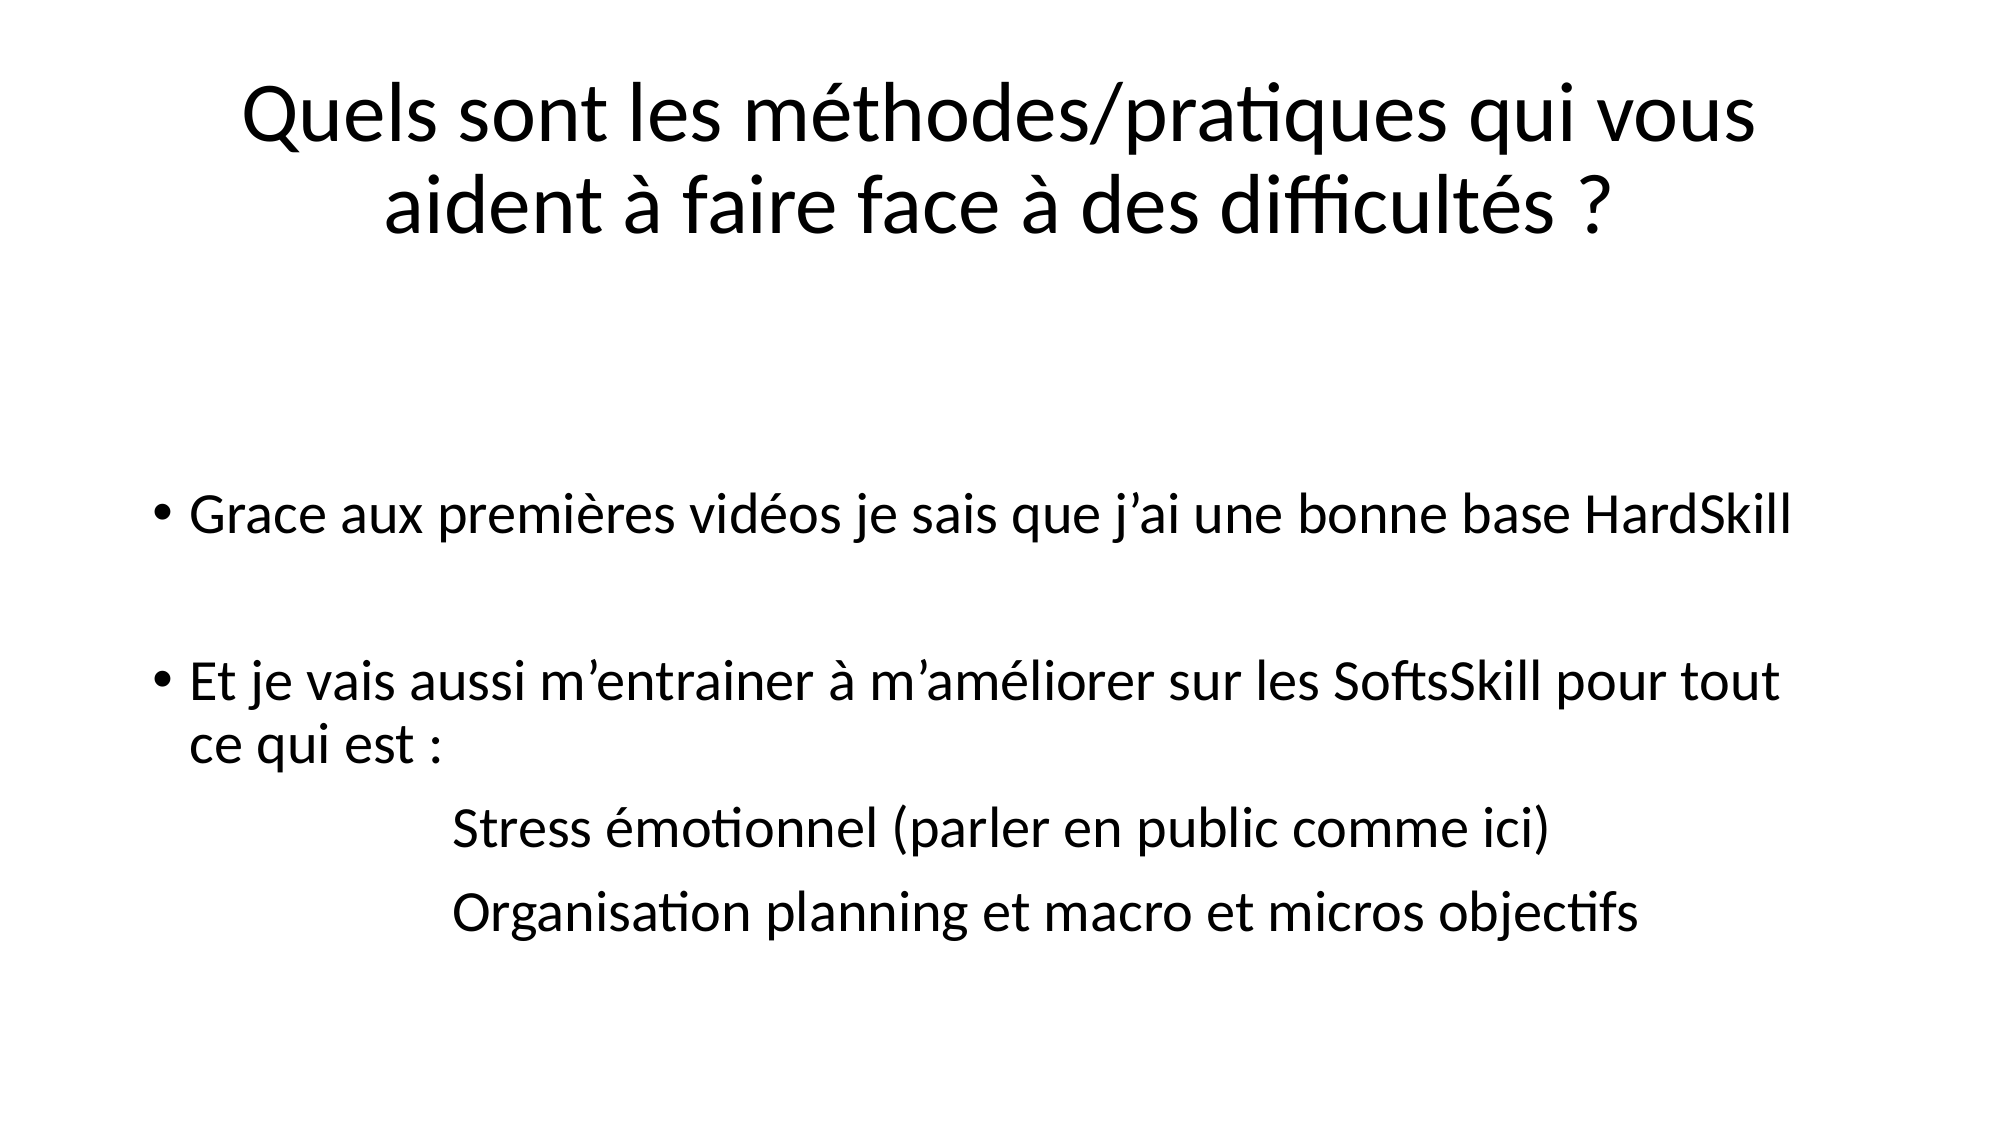

# Quels sont les méthodes/pratiques qui vous aident à faire face à des difficultés ?

Grace aux premières vidéos je sais que j’ai une bonne base HardSkill

Et je vais aussi m’entrainer à m’améliorer sur les SoftsSkill pour tout ce qui est :
		Stress émotionnel (parler en public comme ici)
		Organisation planning et macro et micros objectifs